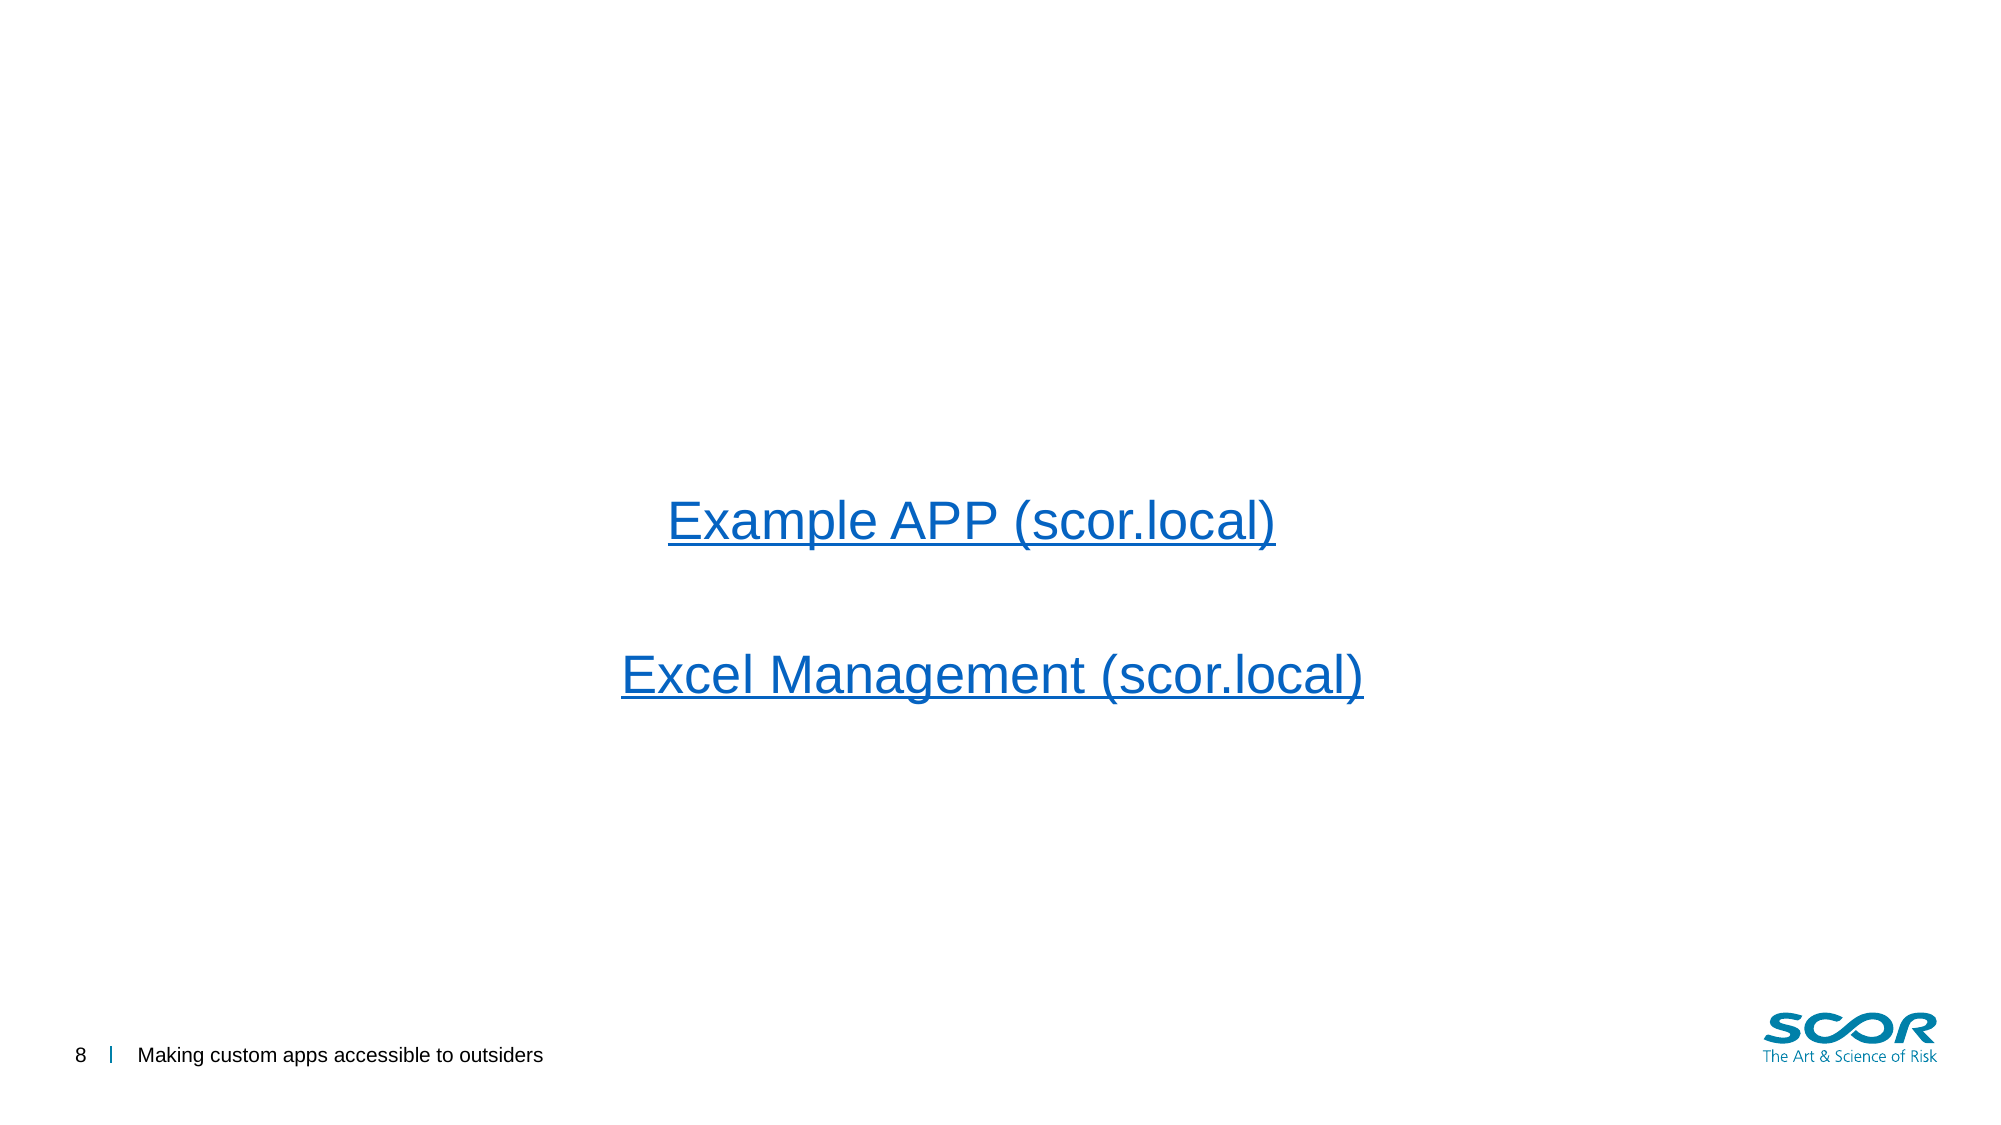

Example APP (scor.local)
Excel Management (scor.local)
8
Making custom apps accessible to outsiders